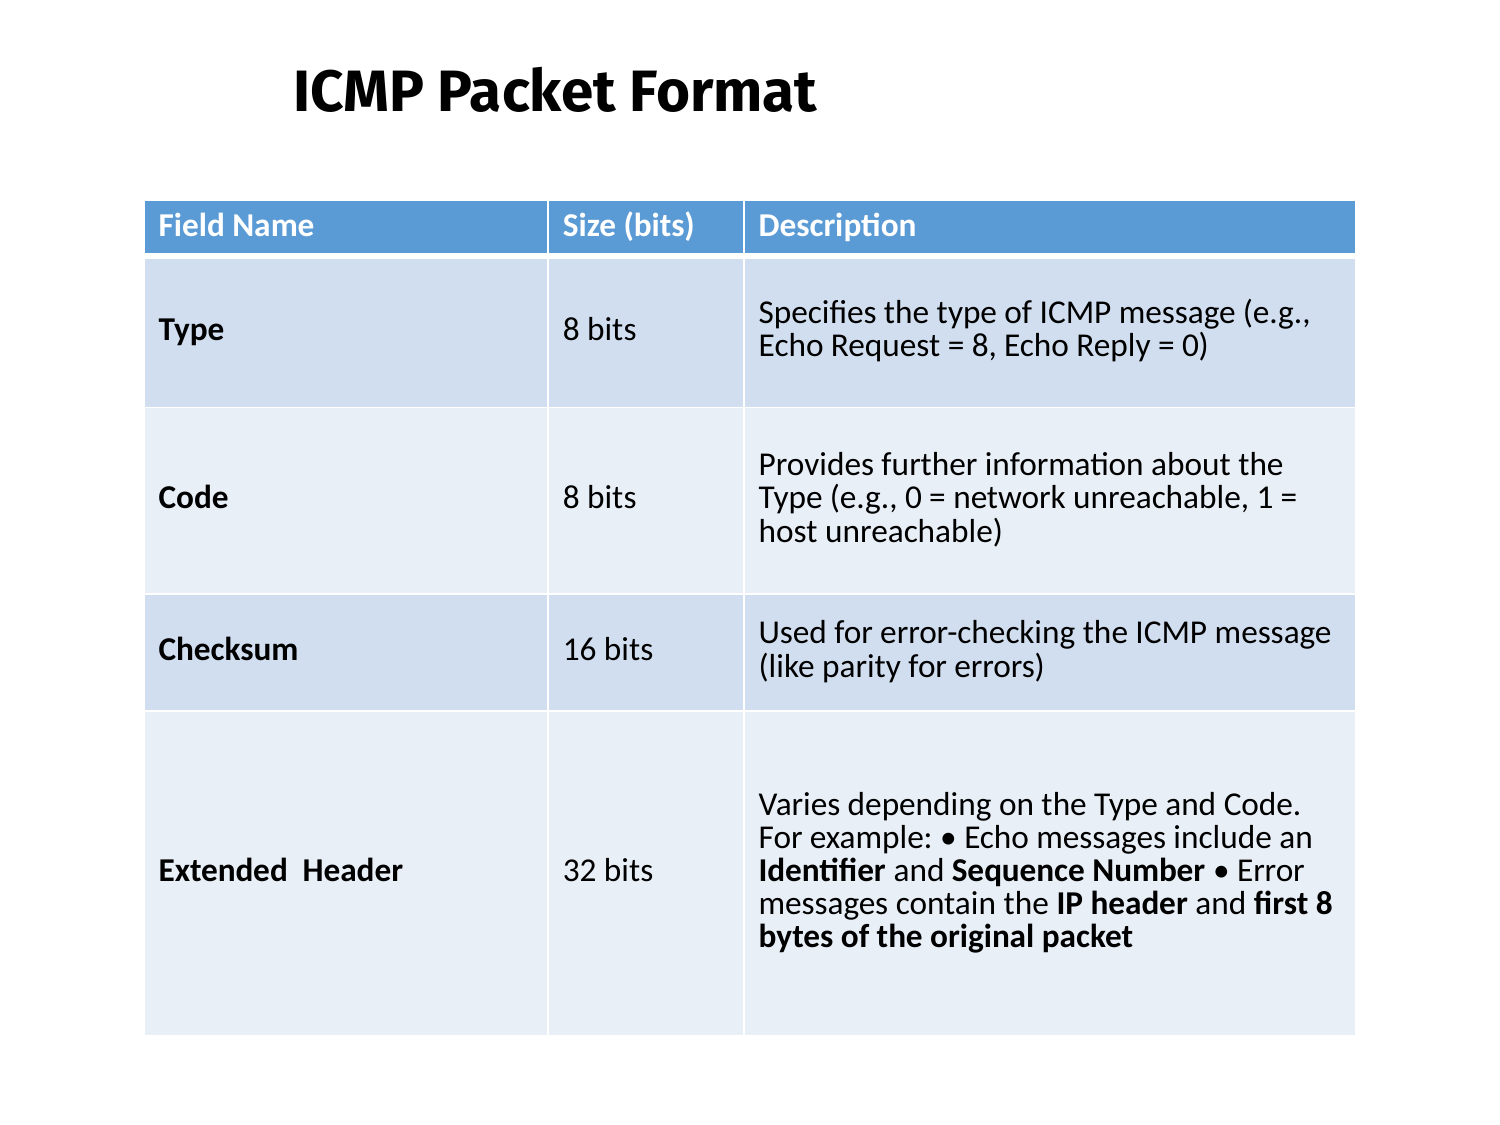

ICMP Packet Format

| Field Name | Size (bits) | Description |
| --- | --- | --- |
| Type | 8 bits | Specifies the type of ICMP message (e.g., Echo Request = 8, Echo Reply = 0) |
| Code | 8 bits | Provides further information about the Type (e.g., 0 = network unreachable, 1 = host unreachable) |
| Checksum | 16 bits | Used for error-checking the ICMP message (like parity for errors) |
| Extended Header | 32 bits | Varies depending on the Type and Code. For example: • Echo messages include an Identifier and Sequence Number • Error messages contain the IP header and first 8 bytes of the original packet |